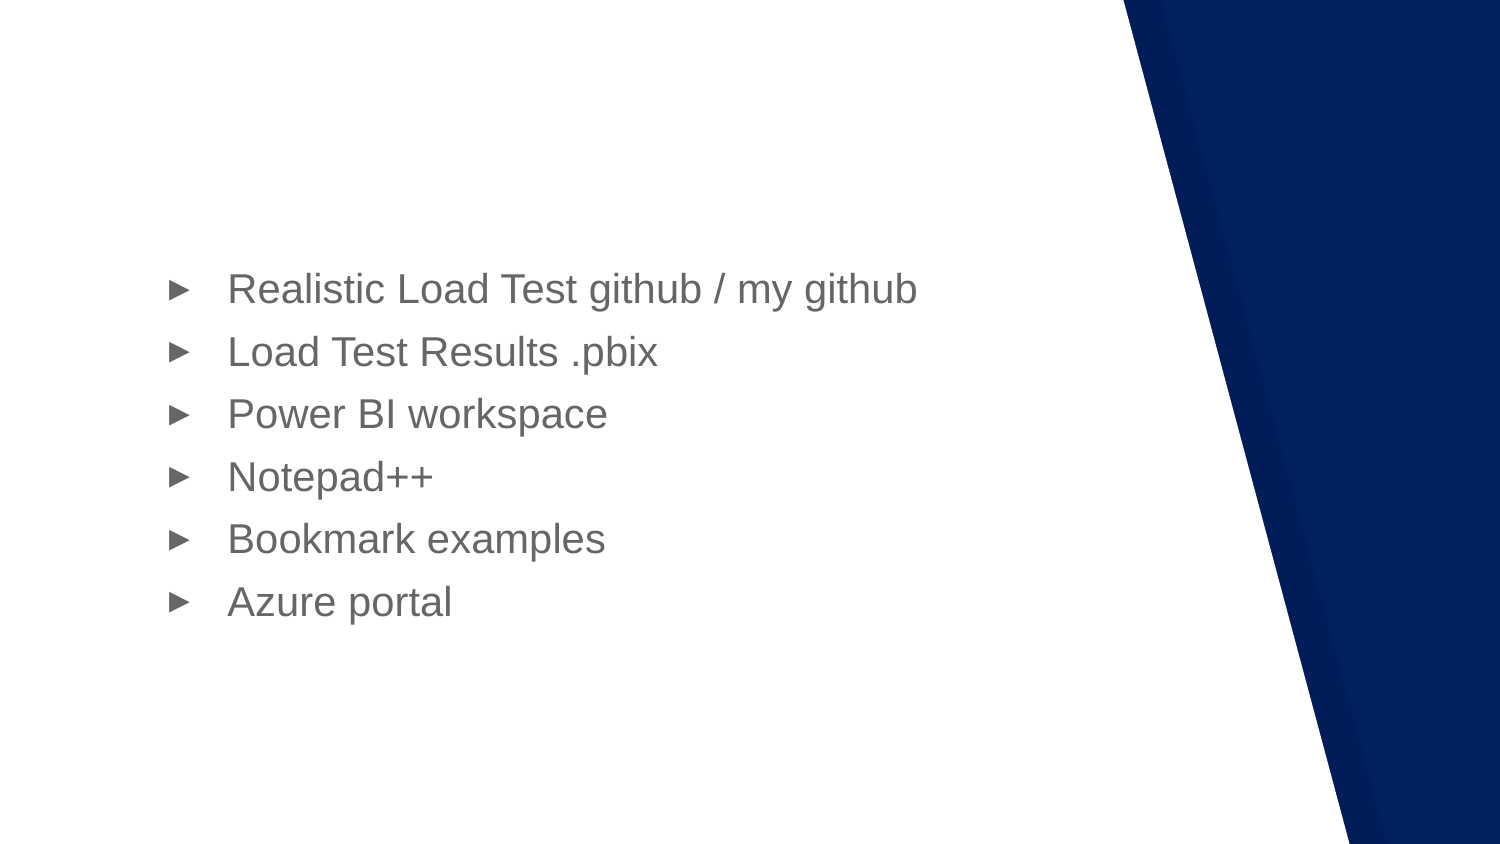

#
Realistic Load Test github / my github
Load Test Results .pbix
Power BI workspace
Notepad++
Bookmark examples
Azure portal